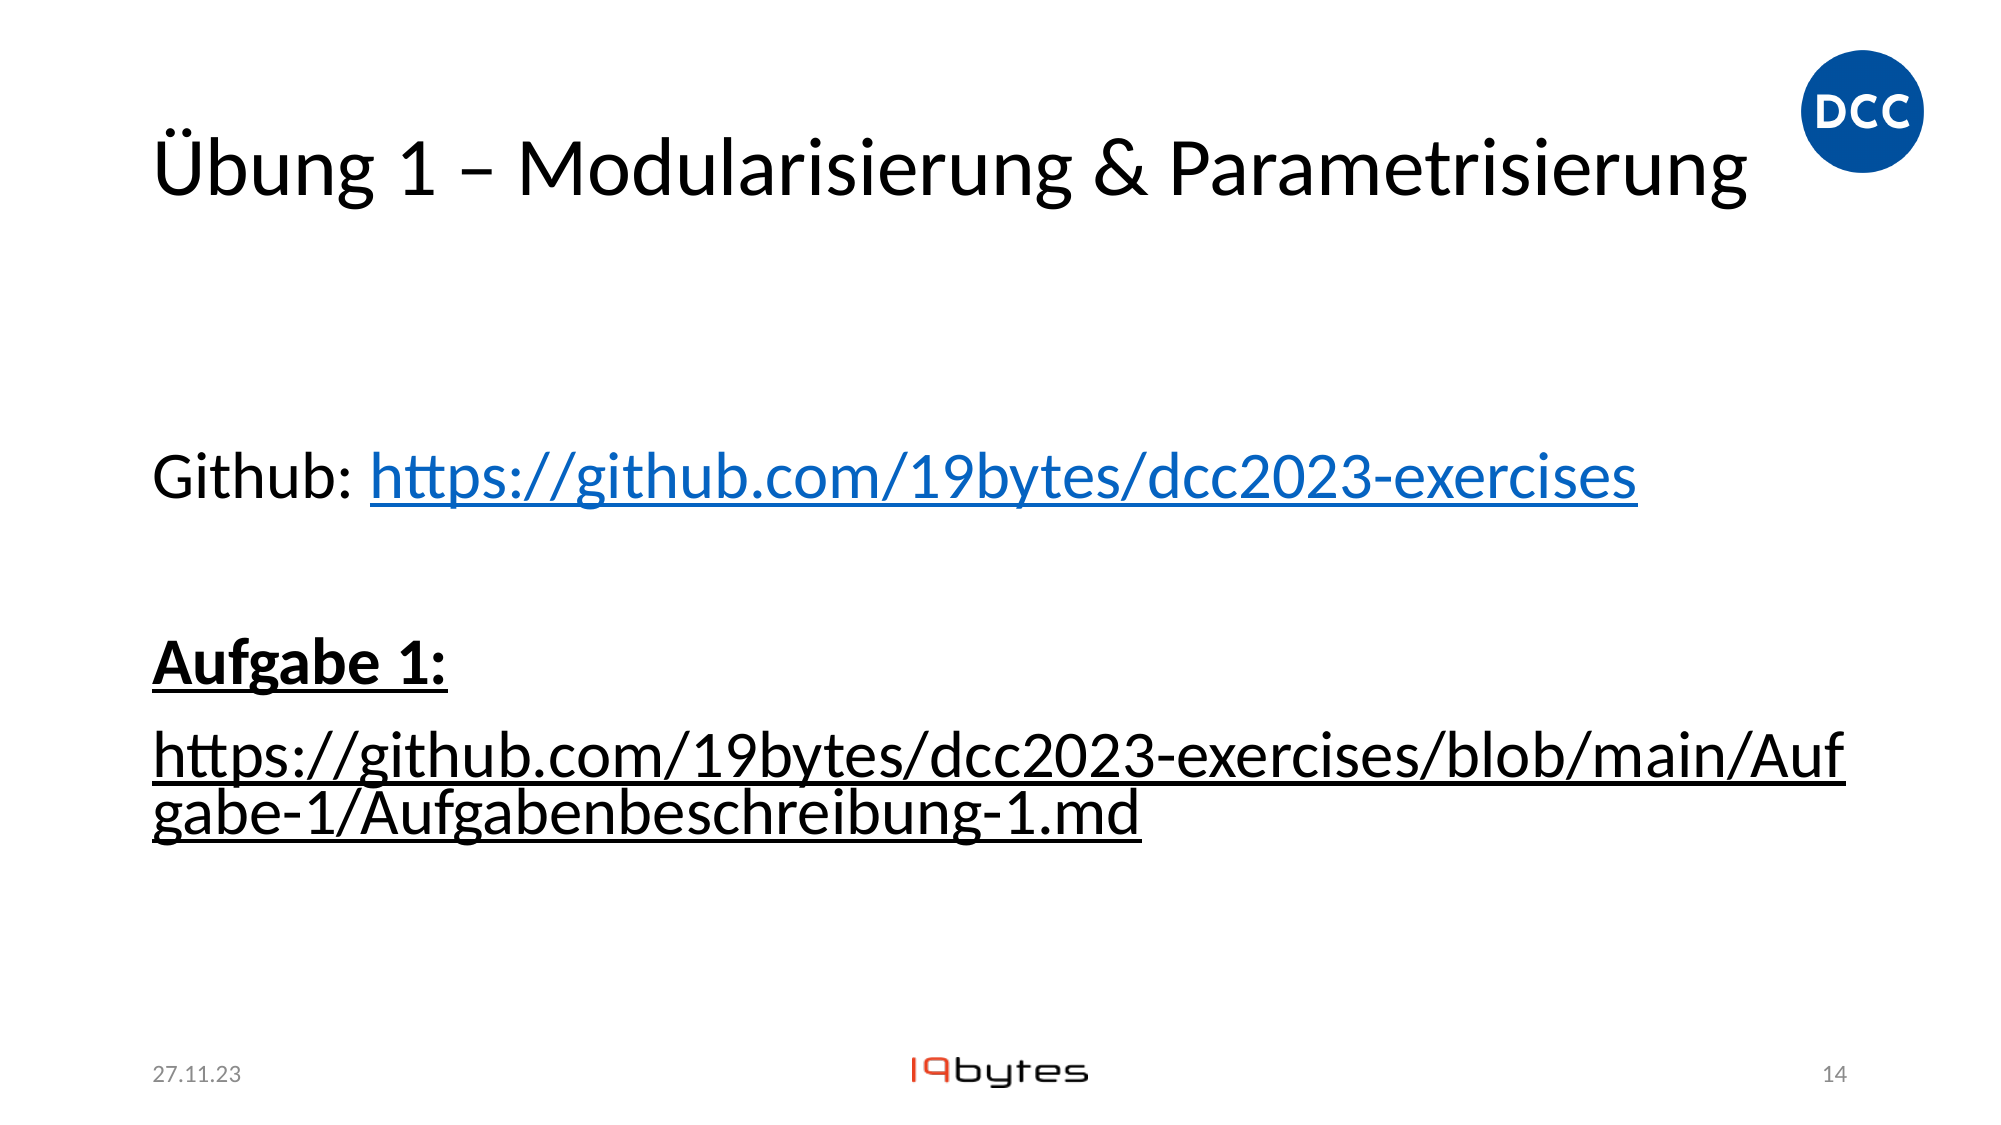

# Übung 1 – Modularisierung & Parametrisierung
Github: https://github.com/19bytes/dcc2023-exercises

Aufgabe 1:
https://github.com/19bytes/dcc2023-exercises/blob/main/Aufgabe-1/Aufgabenbeschreibung-1.md
27.11.23
14